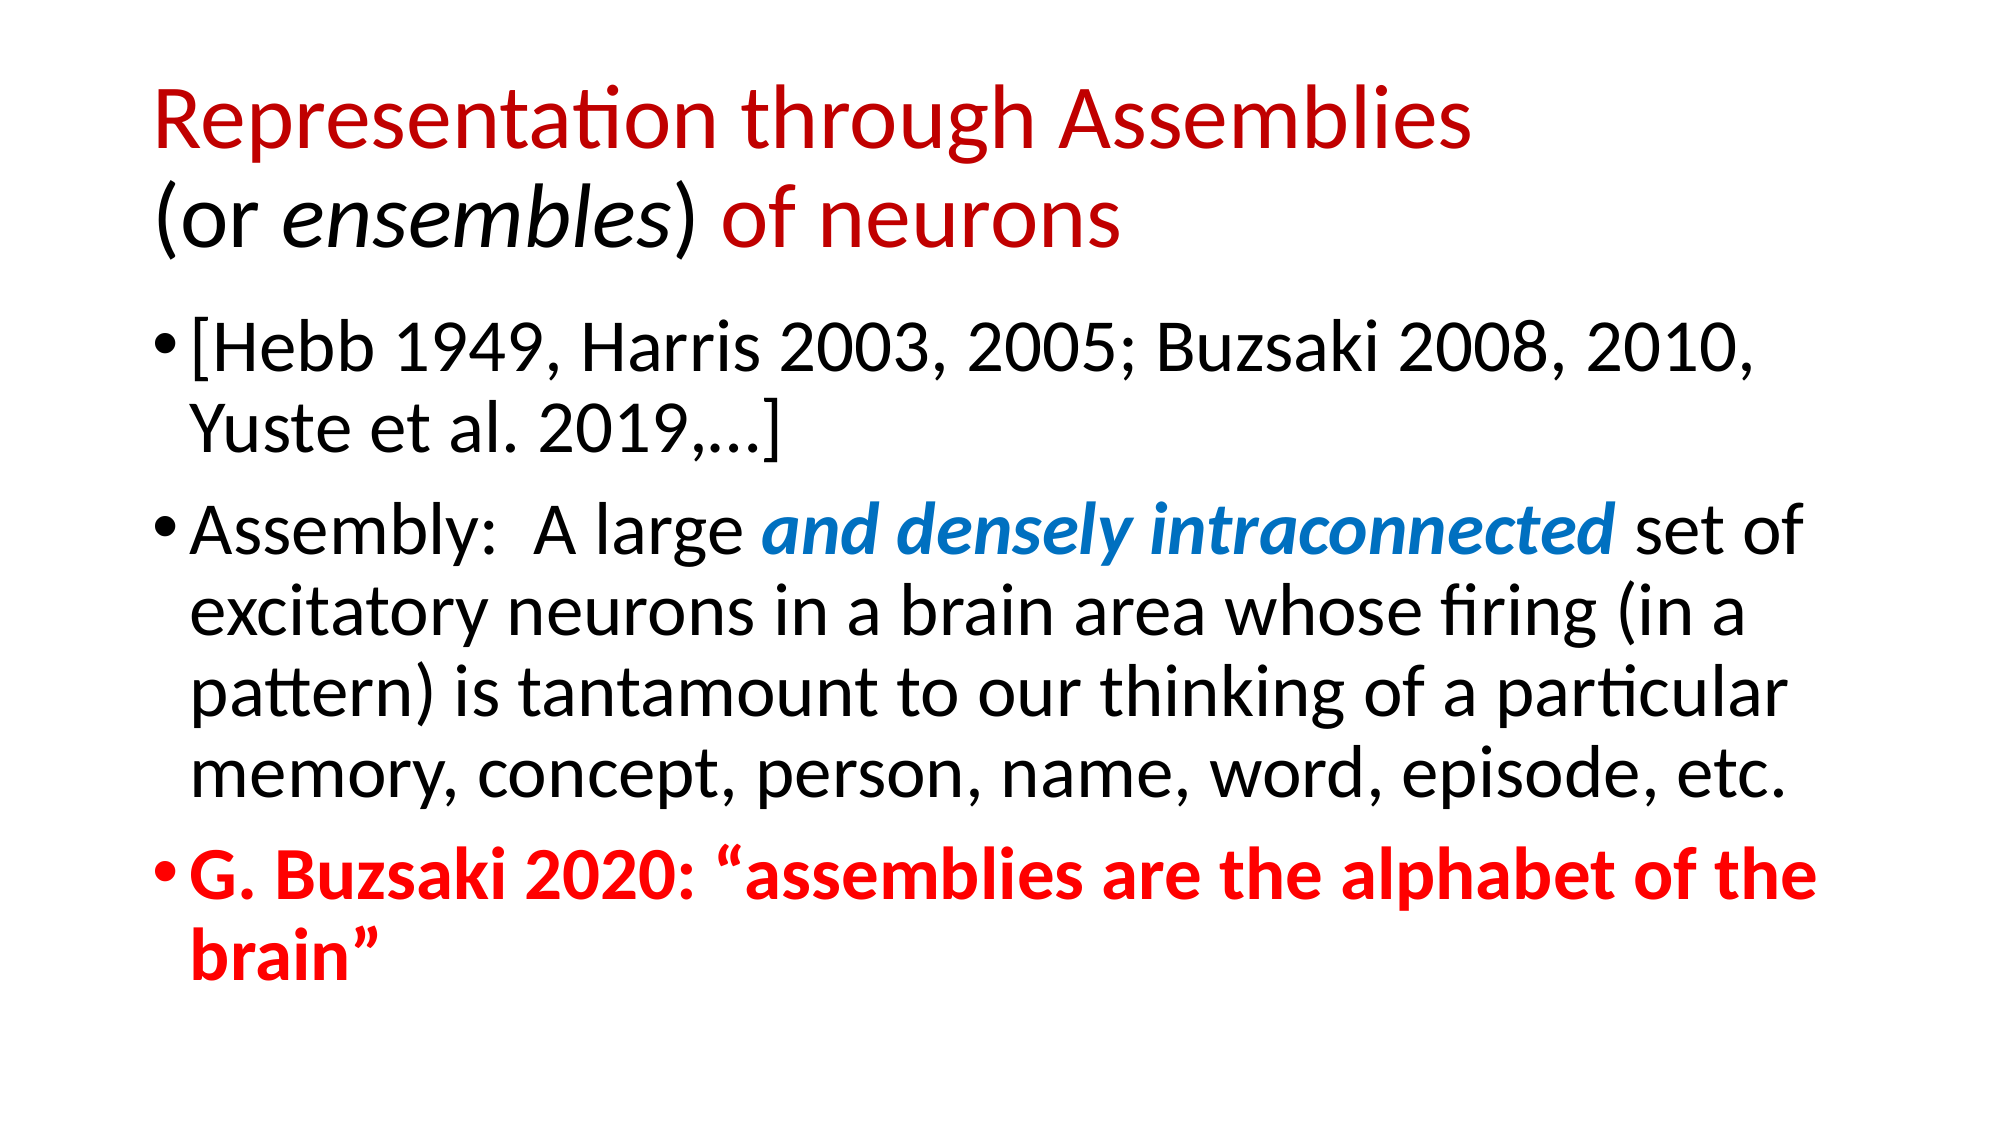

# Representation through Assemblies                (or ensembles) of neurons
[Hebb 1949, Harris 2003, 2005; Buzsaki 2008, 2010, Yuste et al. 2019,…]
Assembly:  A large and densely intraconnected set of excitatory neurons in a brain area whose firing (in a pattern) is tantamount to our thinking of a particular memory, concept, person, name, word, episode, etc.
G. Buzsaki 2020: “assemblies are the alphabet of the brain”